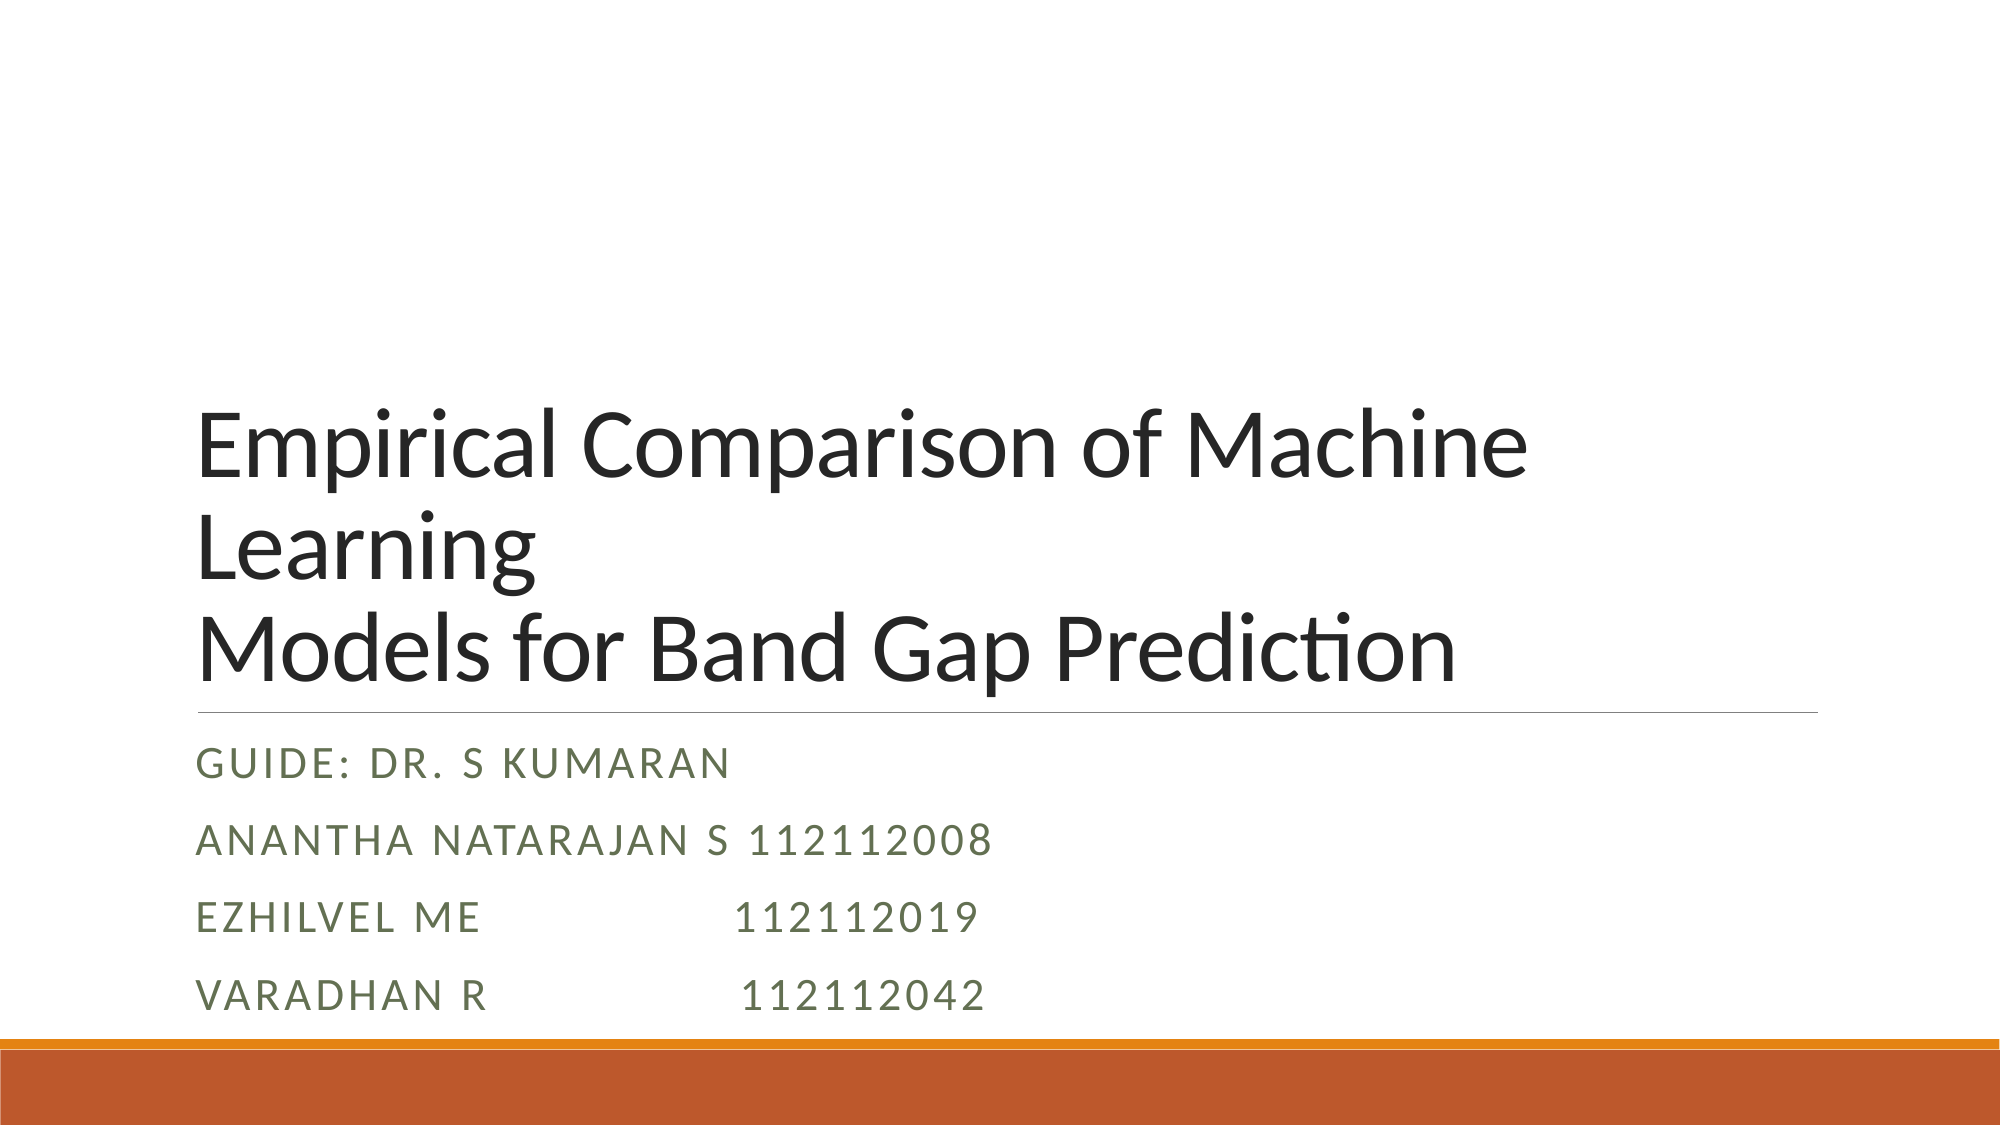

# Empirical Comparison of Machine Learning Models for Band Gap Prediction
Guide: Dr. S kumaran
Anantha Natarajan s 112112008
Ezhilvel me                 112112019
Varadhan r                 112112042